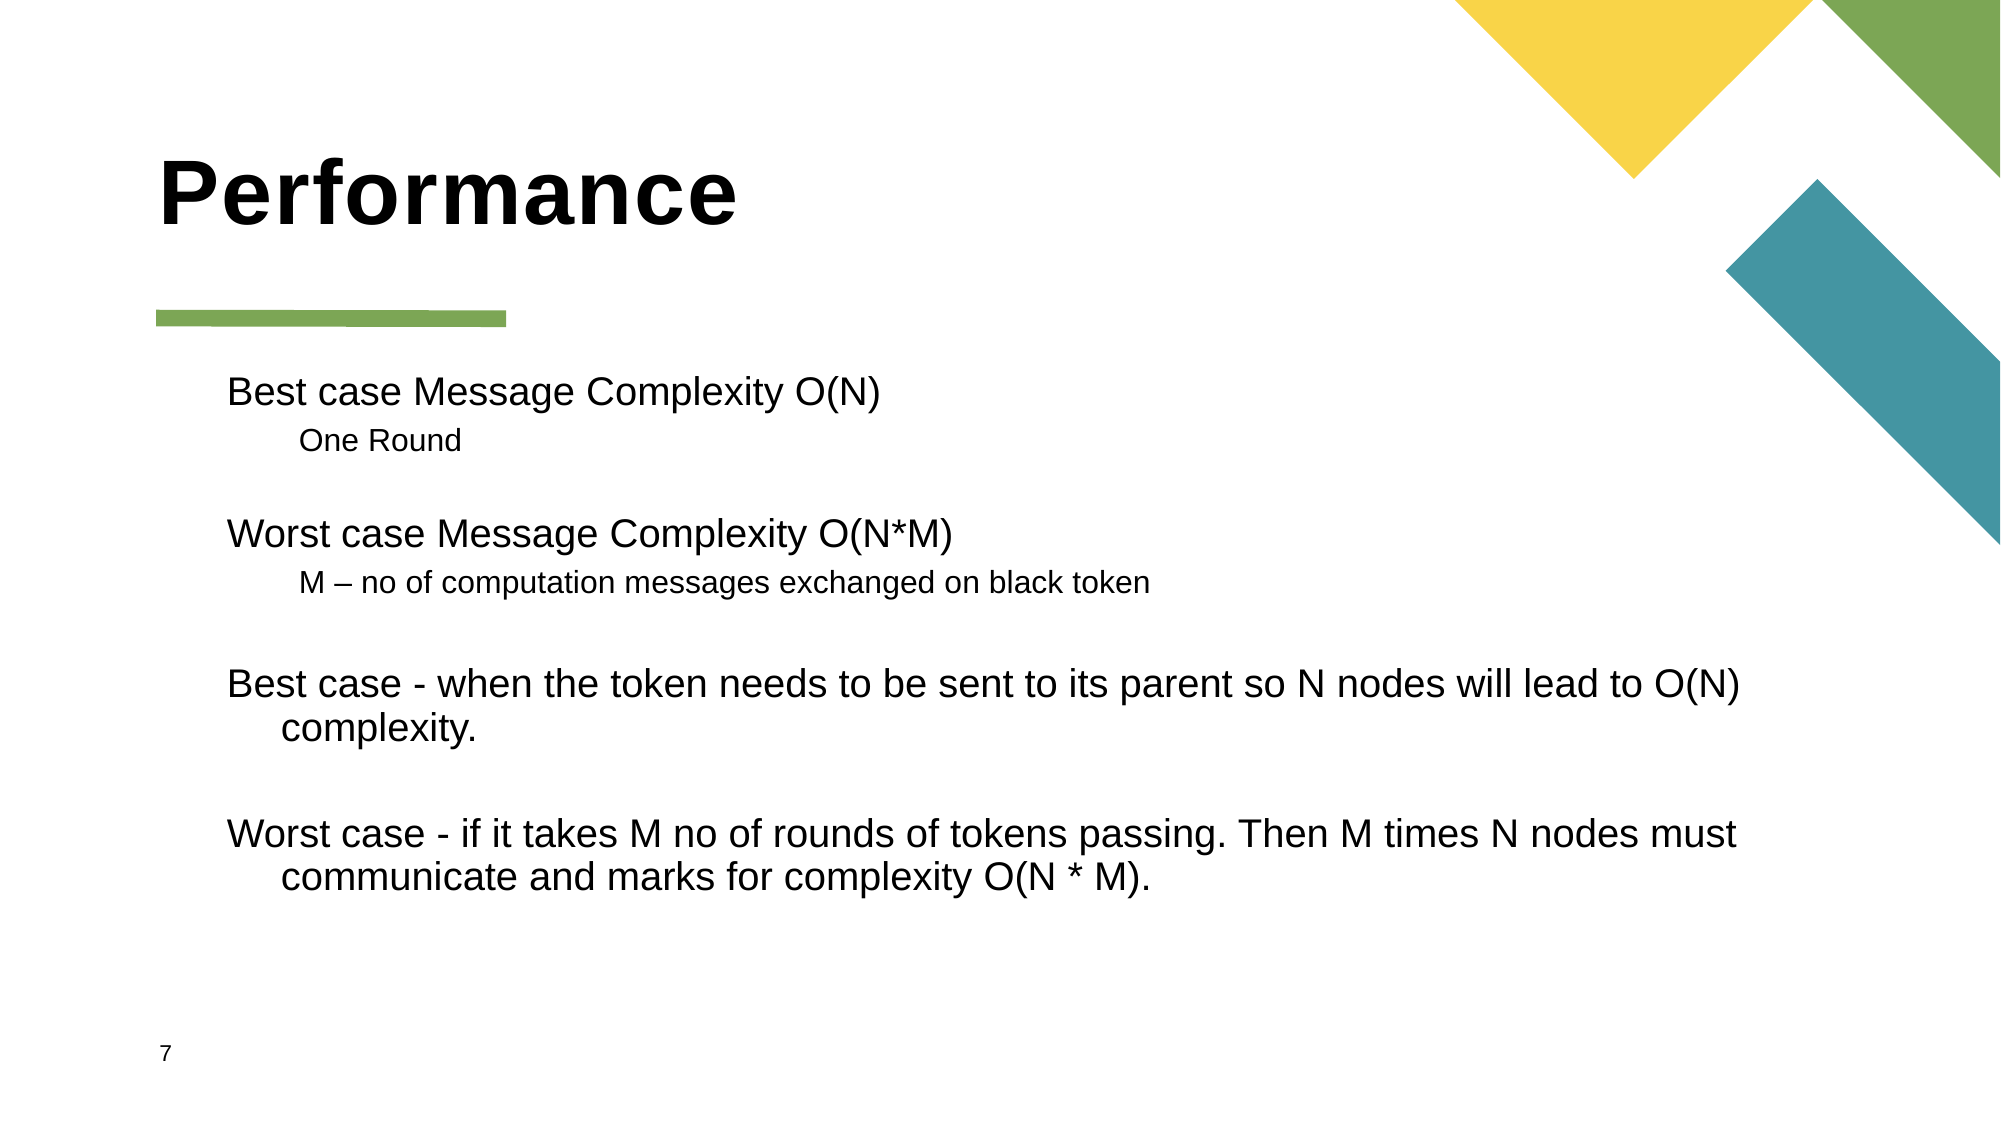

# Performance
Best case Message Complexity O(N)
One Round

Worst case Message Complexity O(N*M)
M – no of computation messages exchanged on black token

Best case - when the token needs to be sent to its parent so N nodes will lead to O(N) complexity.

Worst case - if it takes M no of rounds of tokens passing. Then M times N nodes must communicate and marks for complexity O(N * M).
7